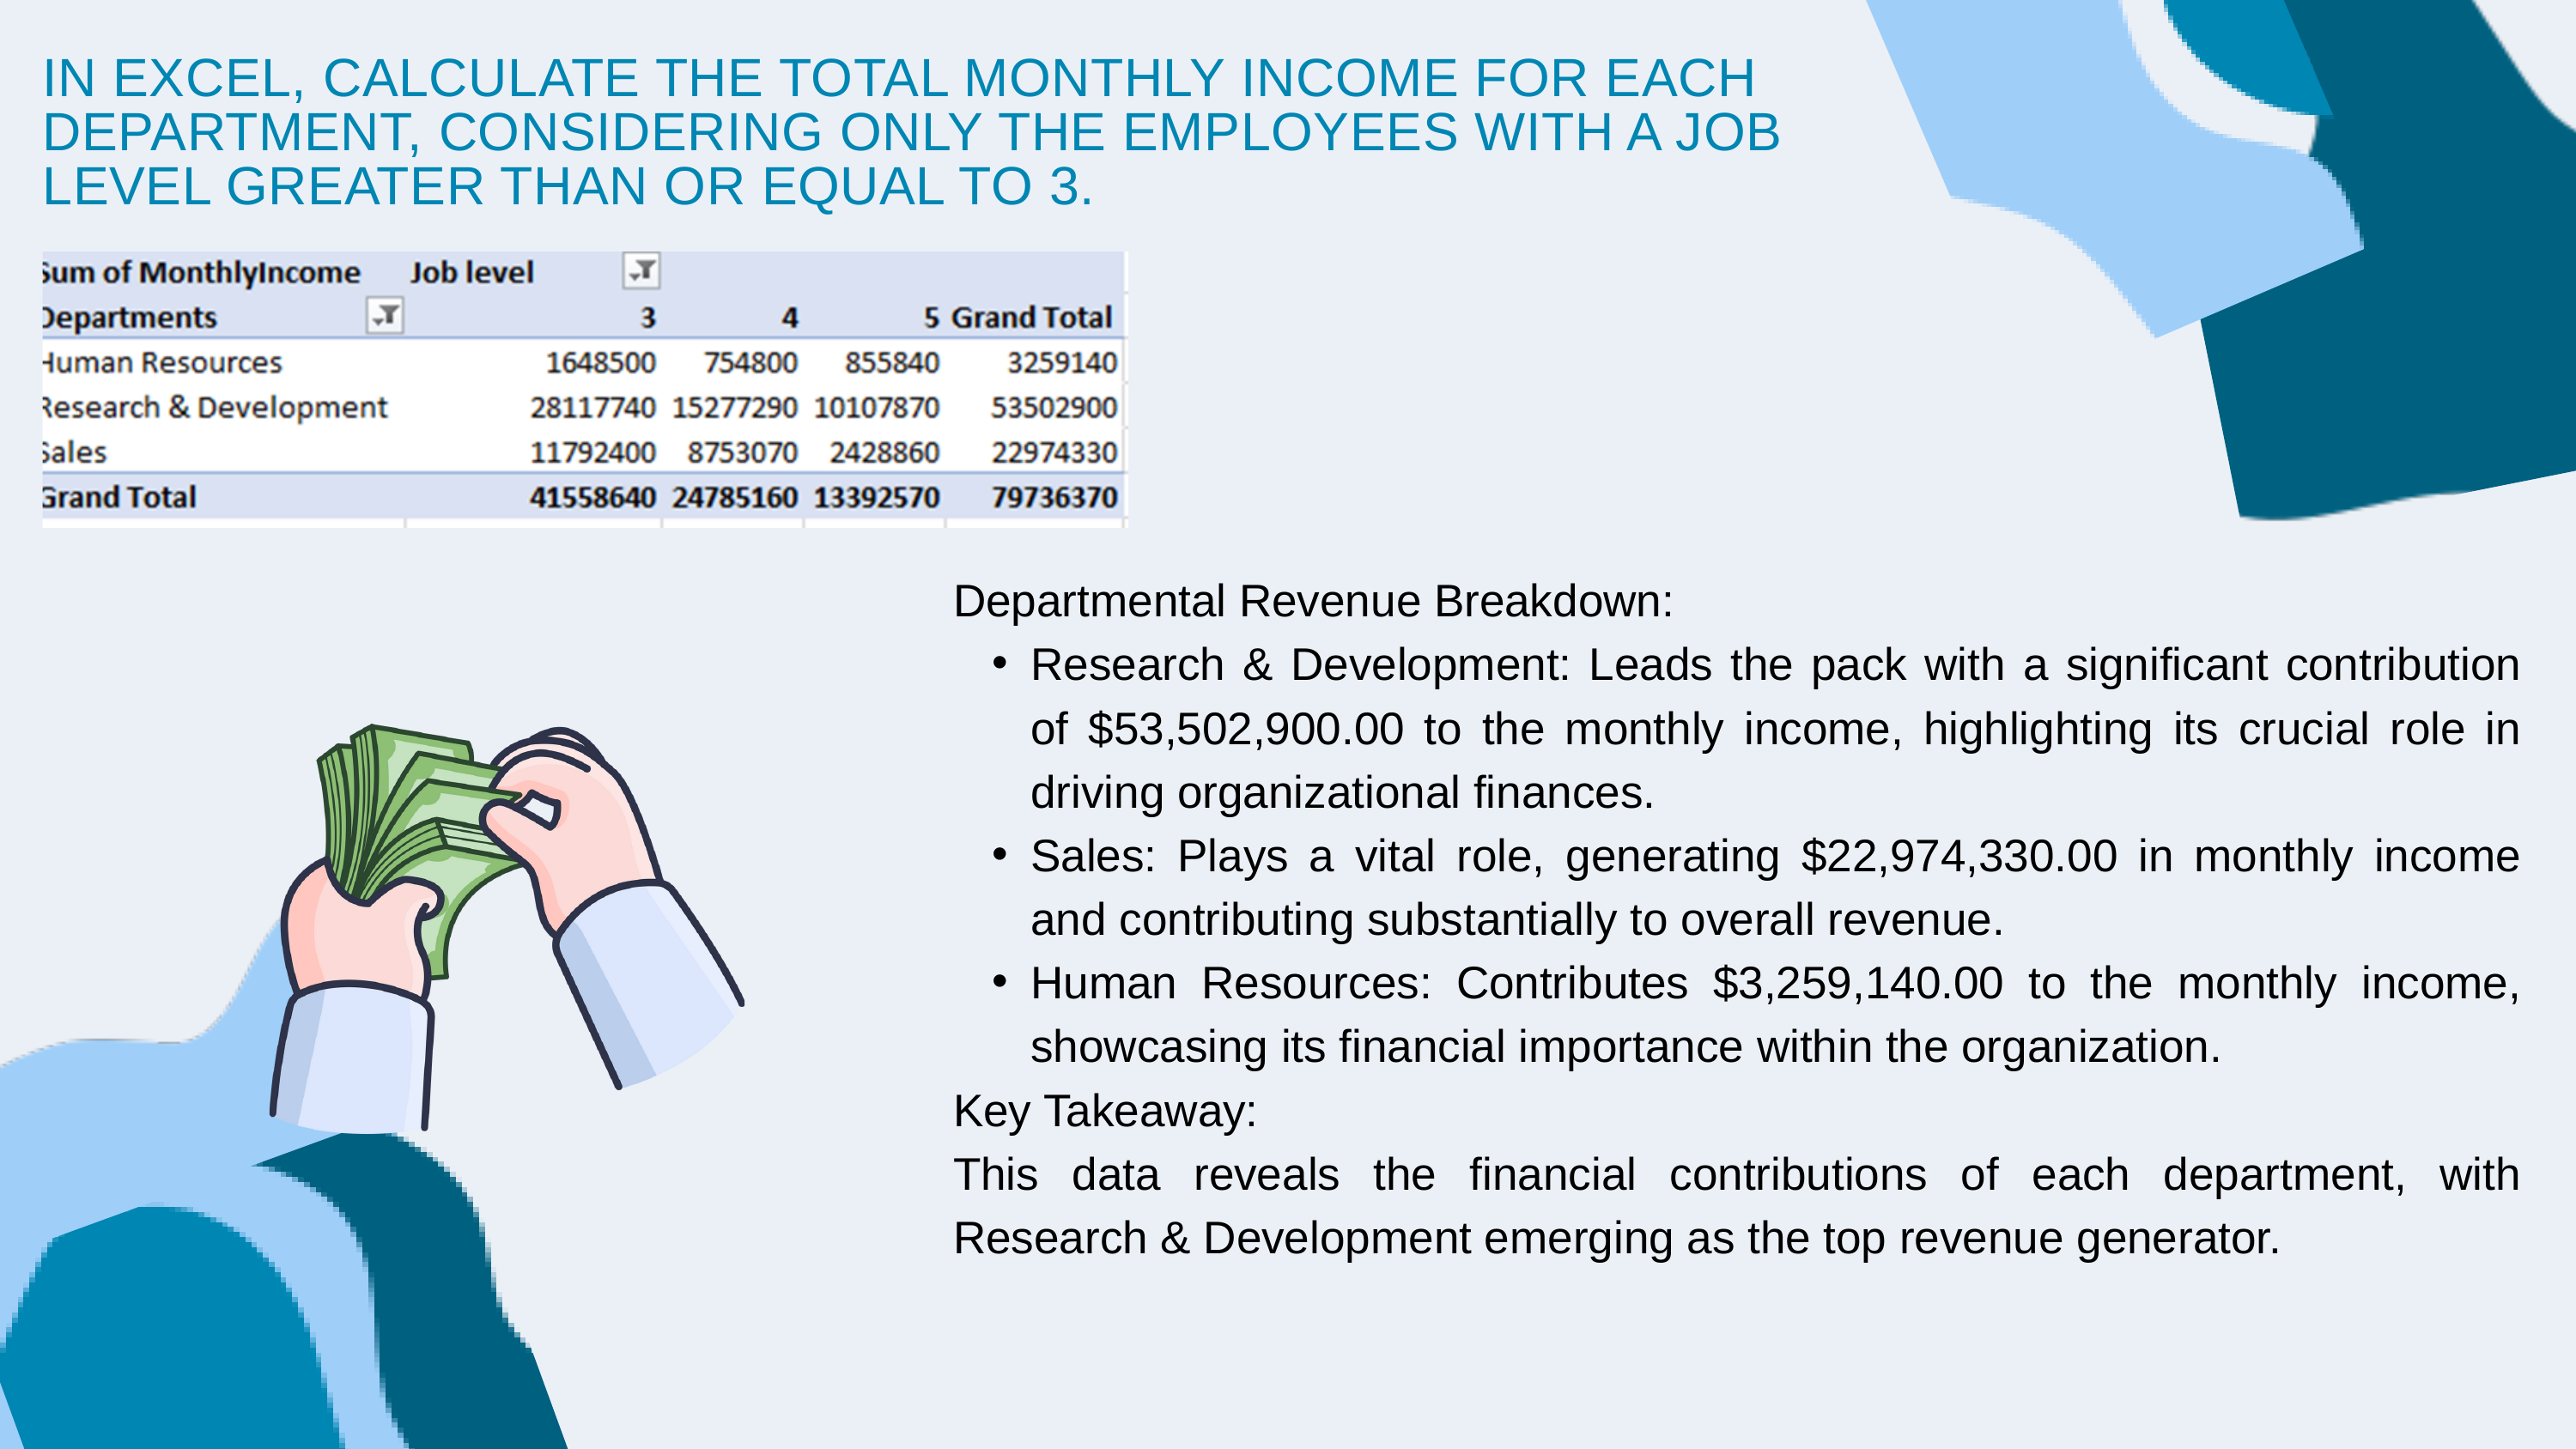

IN EXCEL, CALCULATE THE TOTAL MONTHLY INCOME FOR EACH DEPARTMENT, CONSIDERING ONLY THE EMPLOYEES WITH A JOB LEVEL GREATER THAN OR EQUAL TO 3.

Departmental Revenue Breakdown:
Research & Development: Leads the pack with a significant contribution of $53,502,900.00 to the monthly income, highlighting its crucial role in driving organizational finances.
Sales: Plays a vital role, generating $22,974,330.00 in monthly income and contributing substantially to overall revenue.
Human Resources: Contributes $3,259,140.00 to the monthly income, showcasing its financial importance within the organization.
Key Takeaway:
This data reveals the financial contributions of each department, with Research & Development emerging as the top revenue generator.